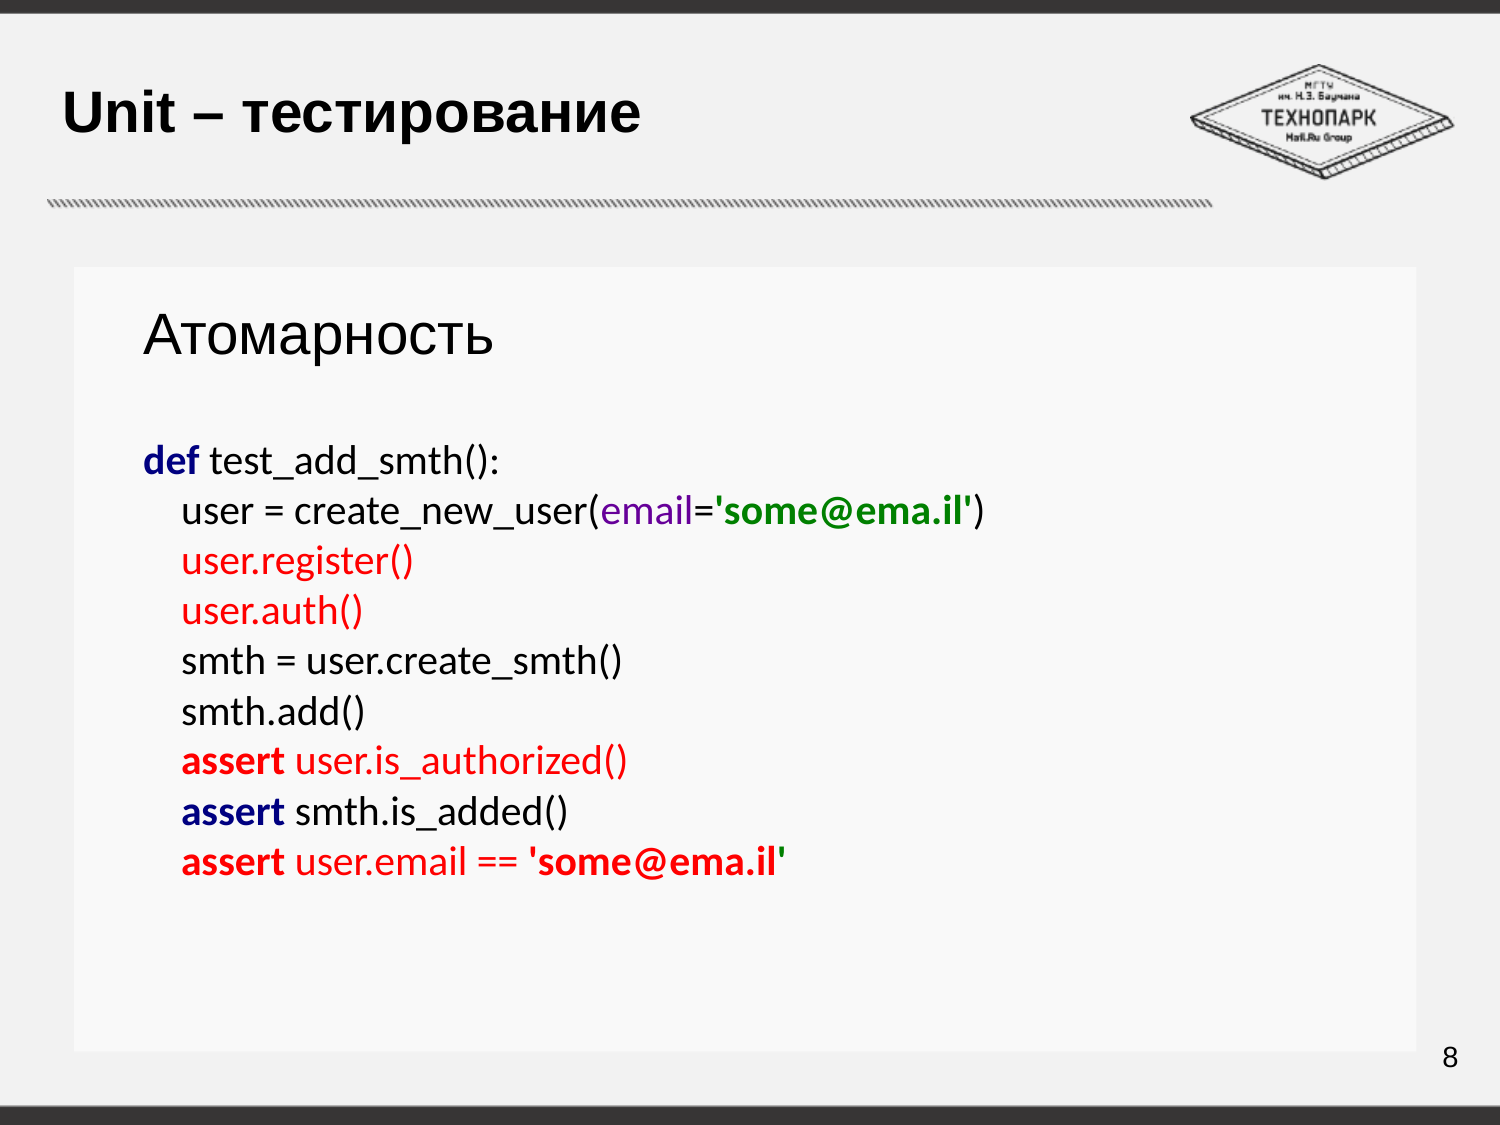

# Unit – тестирование
Атомарность
def test_add_smth():
    user = create_new_user(email='some@ema.il')
    user.register()
    user.auth()
    smth = user.create_smth()
    smth.add()
    assert user.is_authorized()
    assert smth.is_added()
    assert user.email == 'some@ema.il'
8